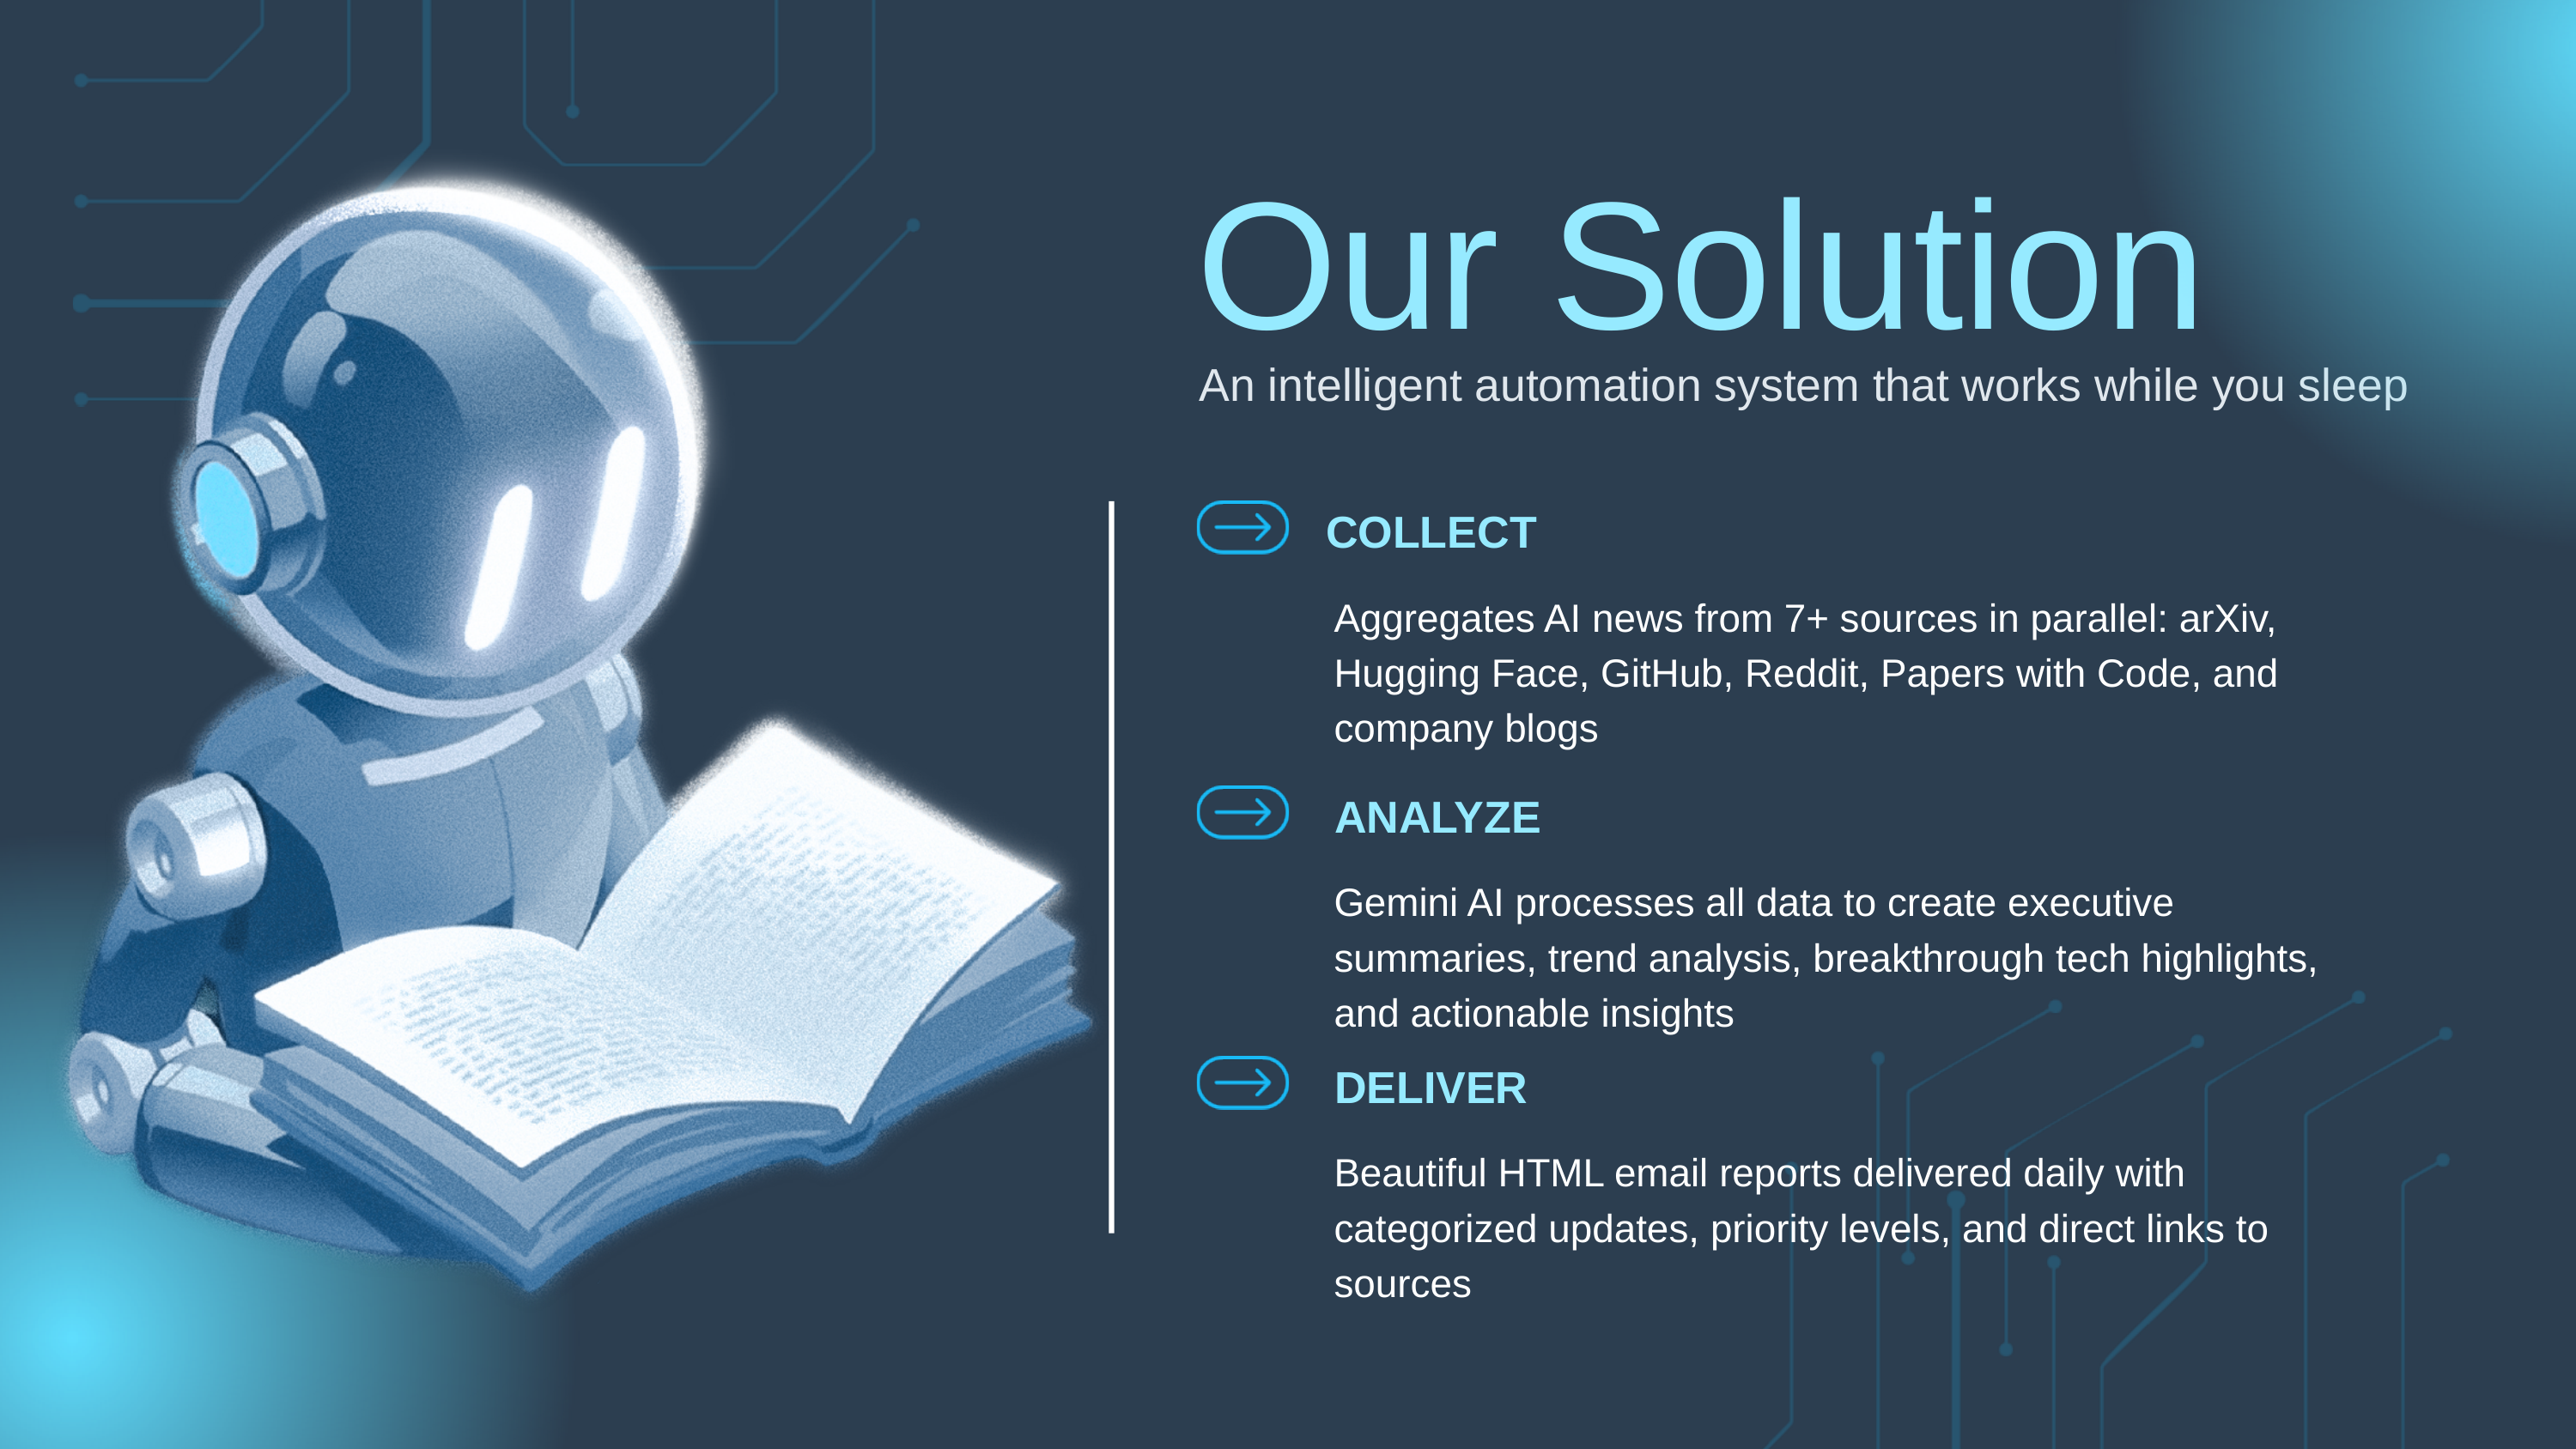

Our Solution
An intelligent automation system that works while you sleep
COLLECT

Aggregates AI news from 7+ sources in parallel: arXiv, Hugging Face, GitHub, Reddit, Papers with Code, and company blogs
ANALYZE

Gemini AI processes all data to create executive summaries, trend analysis, breakthrough tech highlights, and actionable insights

DELIVER

Beautiful HTML email reports delivered daily with categorized updates, priority levels, and direct links to sources